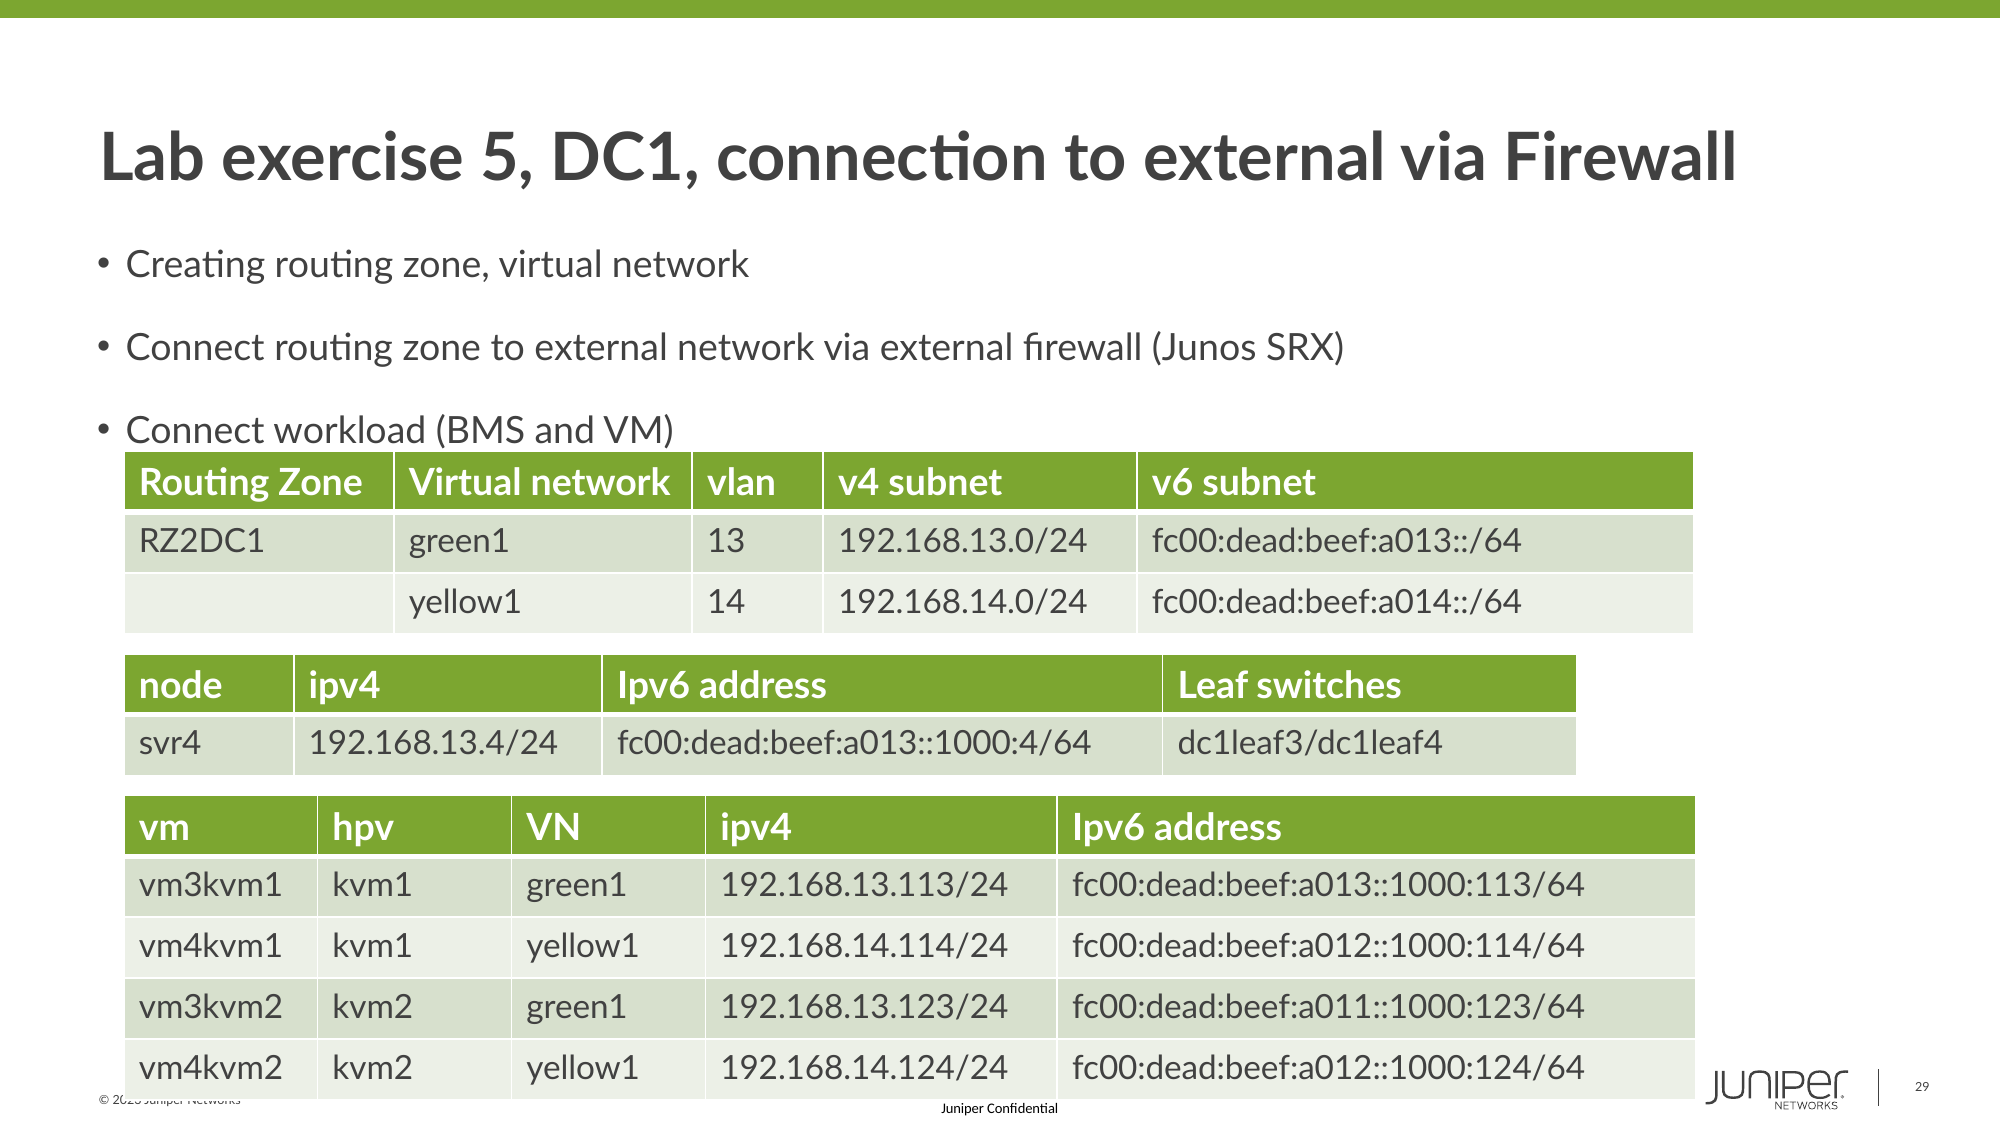

# Lab exercise 5, DC1, connection to external via Firewall
Creating routing zone, virtual network
Connect routing zone to external network via external firewall (Junos SRX)
Connect workload (BMS and VM)
| Routing Zone | Virtual network | vlan | v4 subnet | v6 subnet |
| --- | --- | --- | --- | --- |
| RZ2DC1 | green1 | 13 | 192.168.13.0/24 | fc00:dead:beef:a013::/64 |
|  | yellow1 | 14 | 192.168.14.0/24 | fc00:dead:beef:a014::/64 |
| node | ipv4 | Ipv6 address | Leaf switches |
| --- | --- | --- | --- |
| svr4 | 192.168.13.4/24 | fc00:dead:beef:a013::1000:4/64 | dc1leaf3/dc1leaf4 |
| vm | hpv | VN | ipv4 | Ipv6 address |
| --- | --- | --- | --- | --- |
| vm3kvm1 | kvm1 | green1 | 192.168.13.113/24 | fc00:dead:beef:a013::1000:113/64 |
| vm4kvm1 | kvm1 | yellow1 | 192.168.14.114/24 | fc00:dead:beef:a012::1000:114/64 |
| vm3kvm2 | kvm2 | green1 | 192.168.13.123/24 | fc00:dead:beef:a011::1000:123/64 |
| vm4kvm2 | kvm2 | yellow1 | 192.168.14.124/24 | fc00:dead:beef:a012::1000:124/64 |